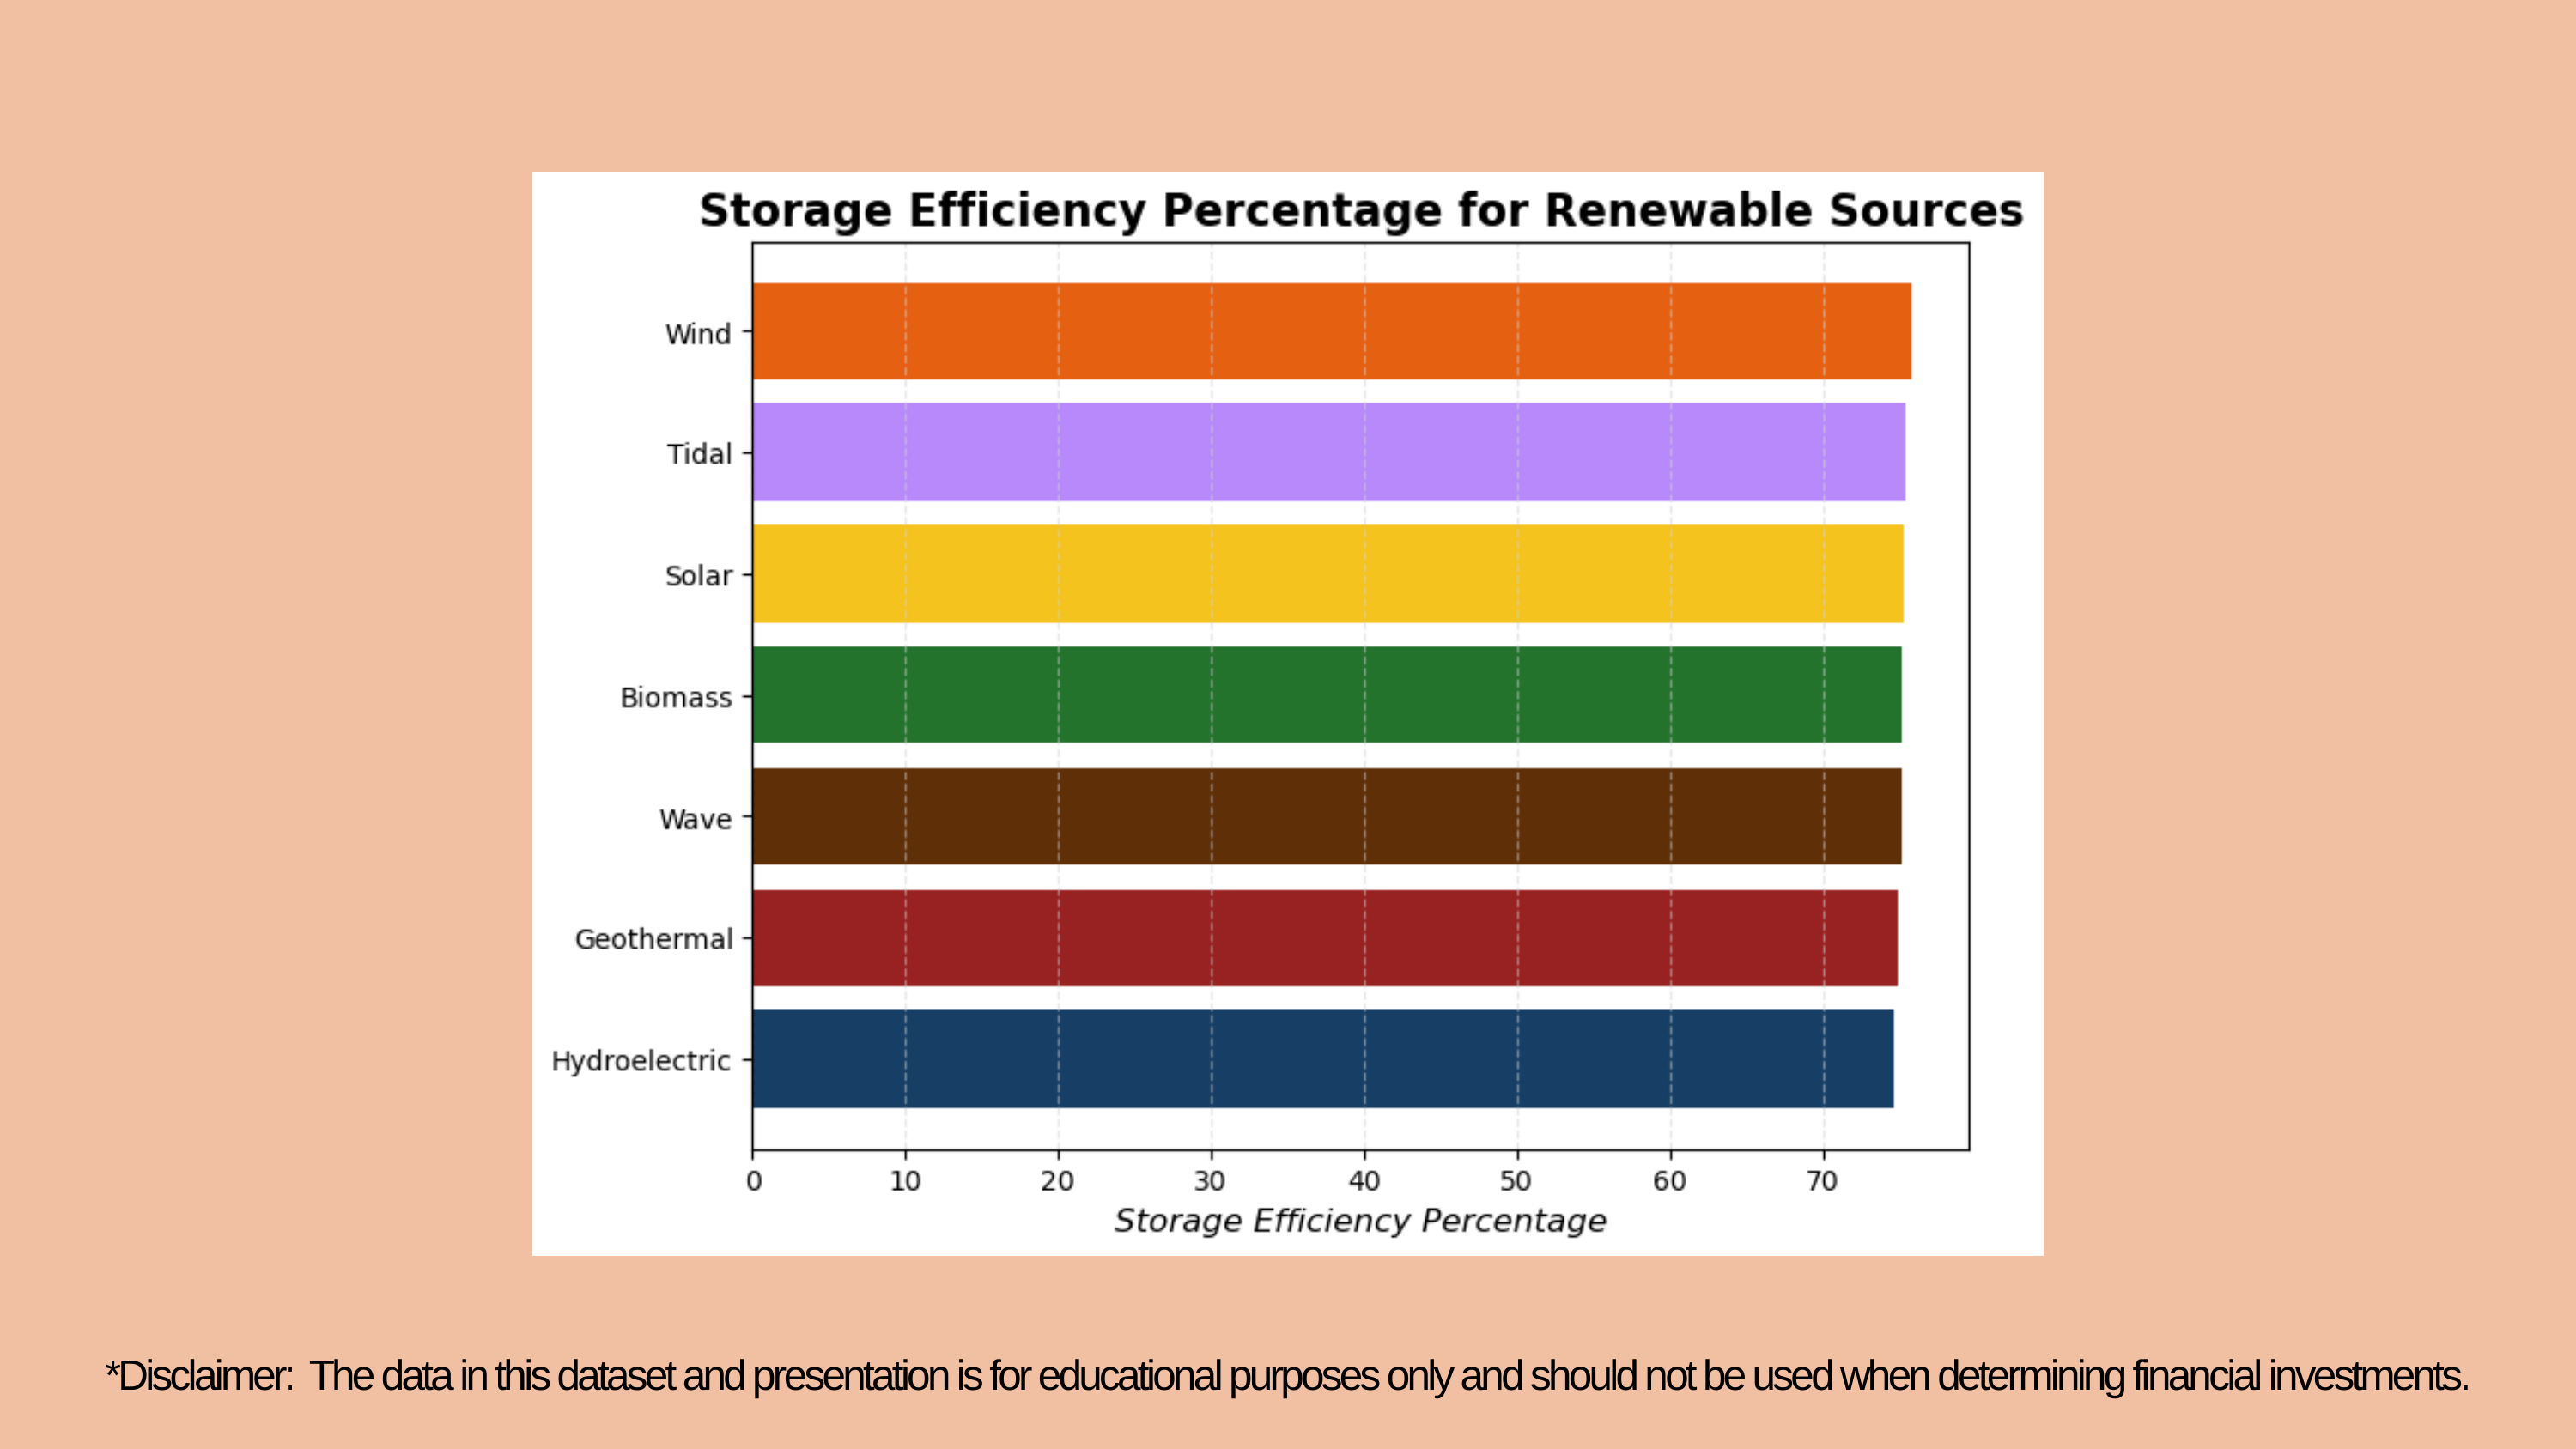

*Disclaimer:  The data in this dataset and presentation is for educational purposes only and should not be used when determining financial investments.